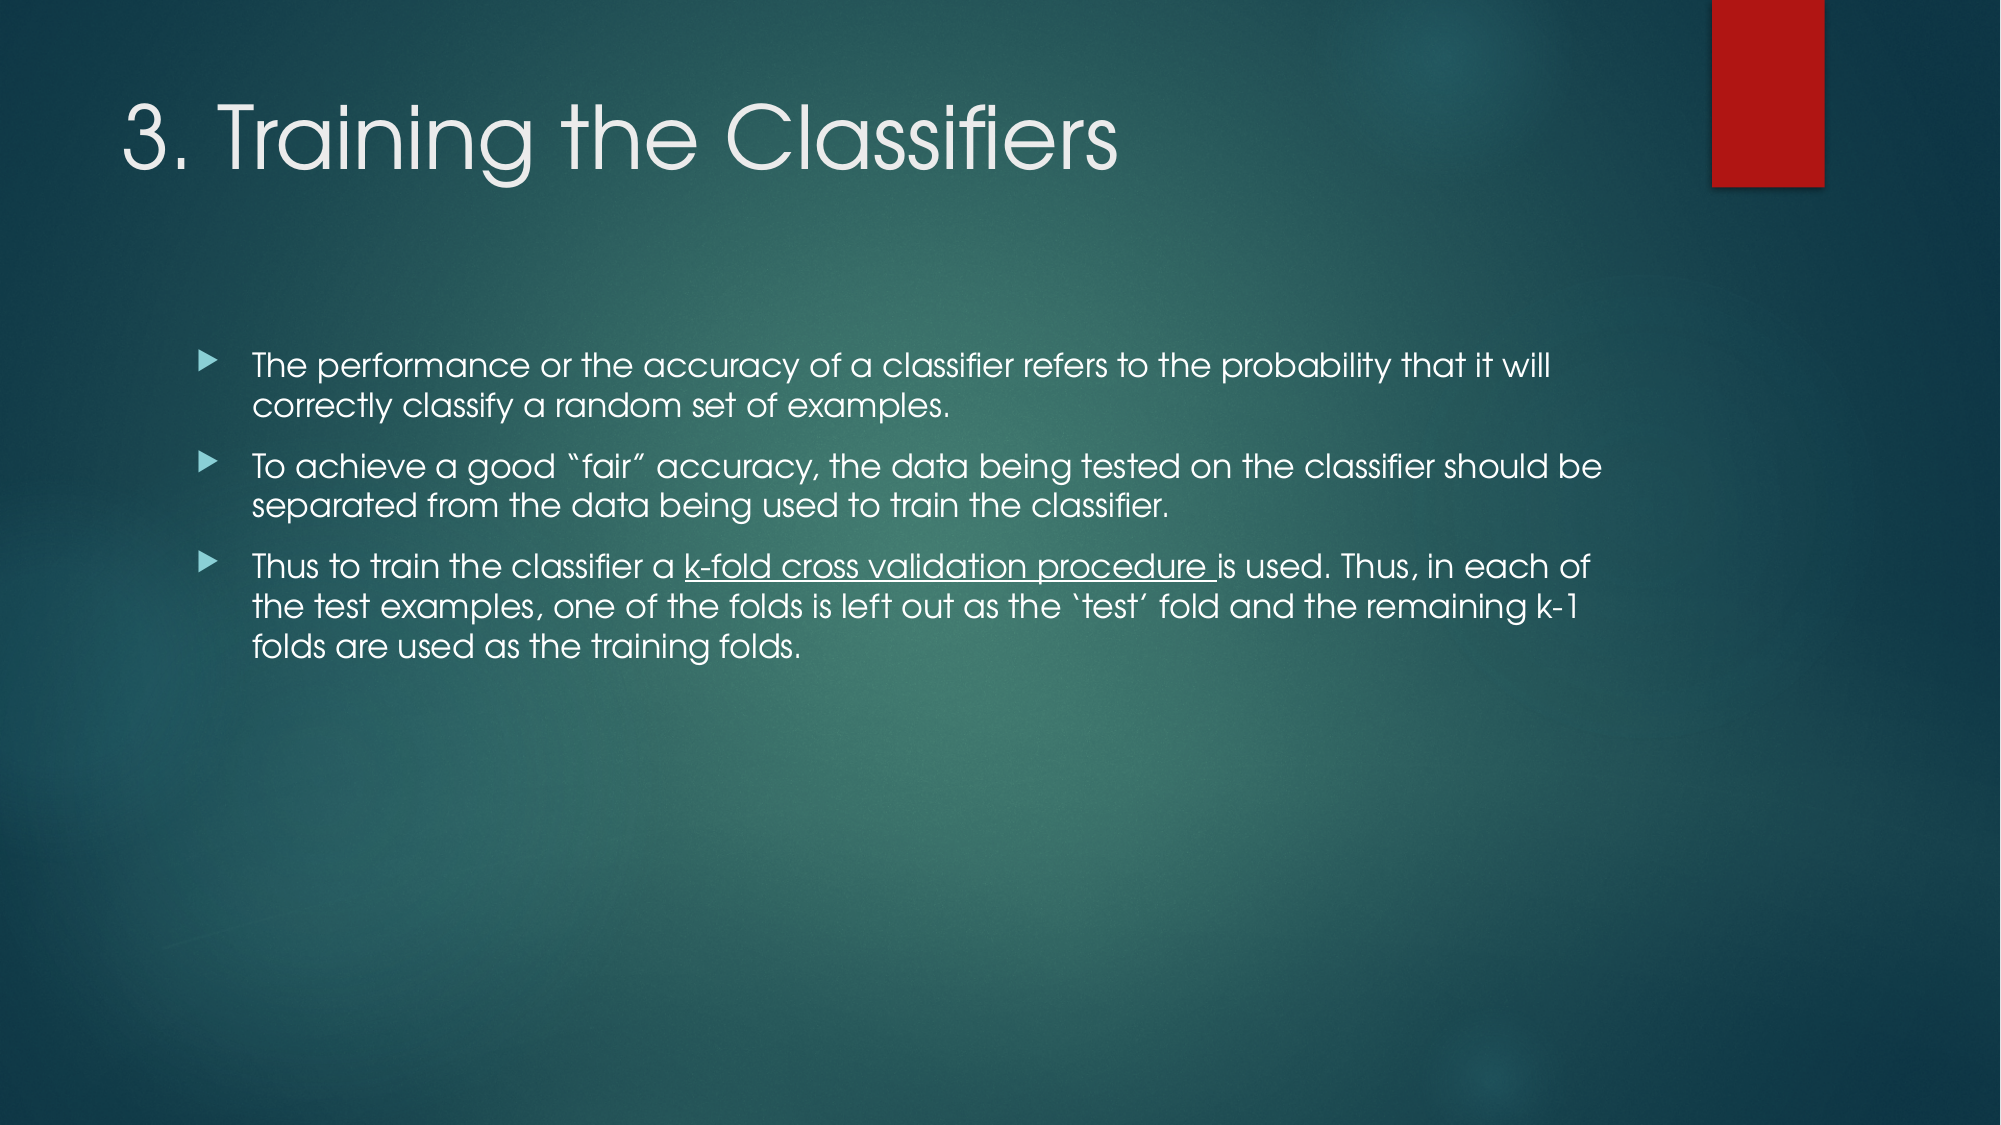

# 3. Training the Classifiers
The performance or the accuracy of a classifier refers to the probability that it will correctly classify a random set of examples.
To achieve a good “fair” accuracy, the data being tested on the classifier should be separated from the data being used to train the classifier.
Thus to train the classifier a k-fold cross validation procedure is used. Thus, in each of the test examples, one of the folds is left out as the ‘test’ fold and the remaining k-1 folds are used as the training folds.